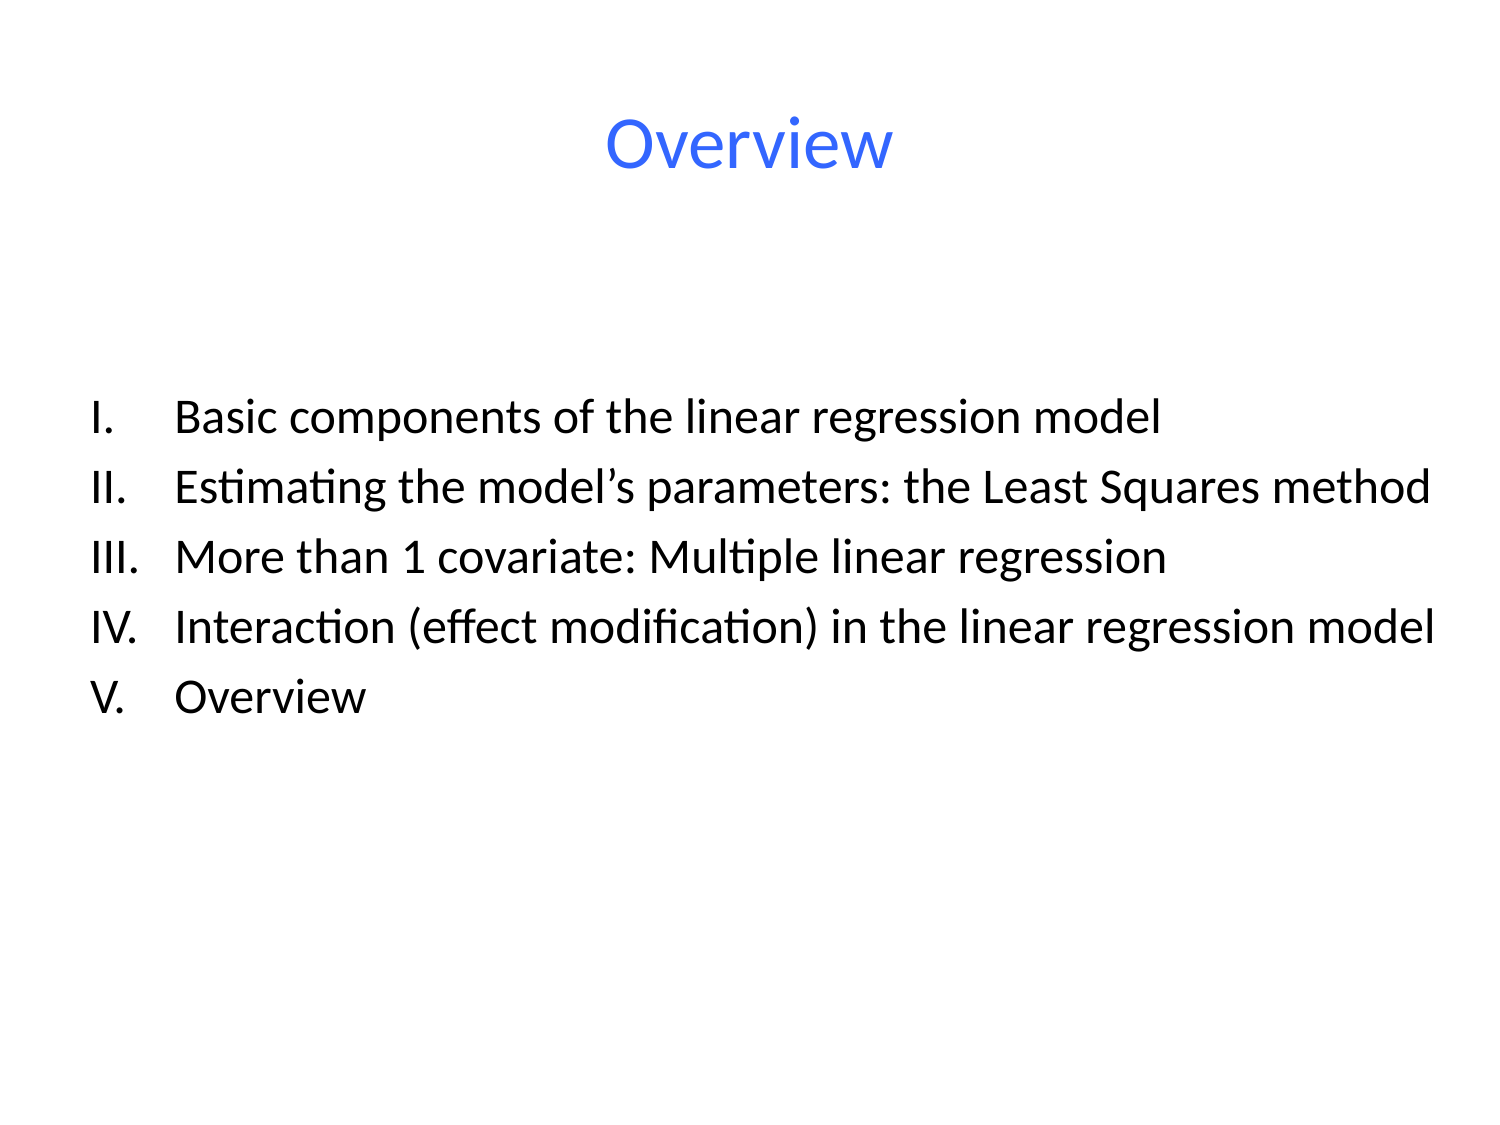

# Overview
Basic components of the linear regression model
Estimating the model’s parameters: the Least Squares method
More than 1 covariate: Multiple linear regression
Interaction (effect modification) in the linear regression model
Overview